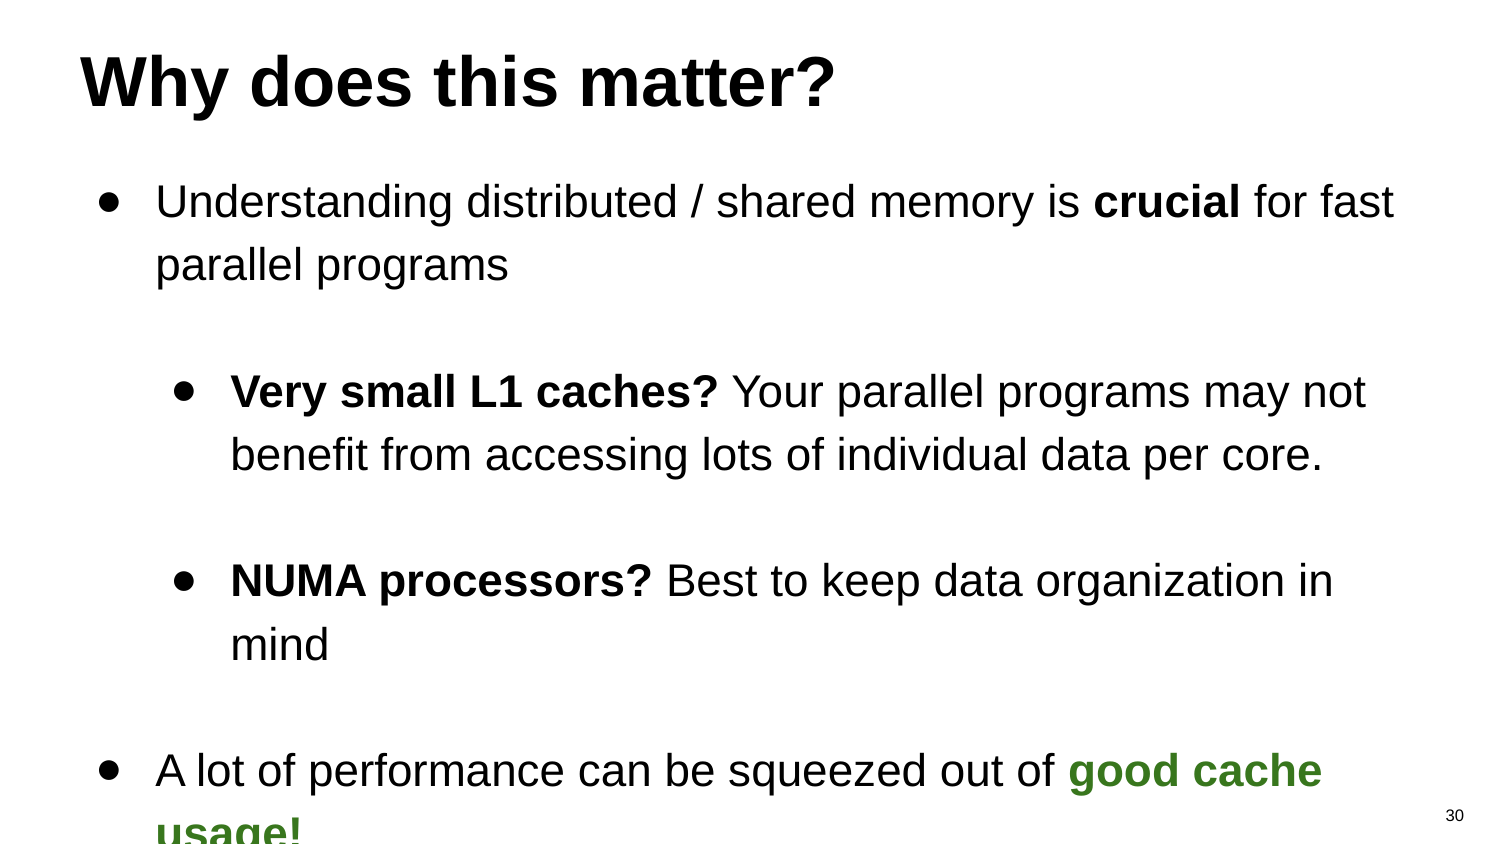

# Why does this matter?
Understanding distributed / shared memory is crucial for fast parallel programs

Very small L1 caches? Your parallel programs may not benefit from accessing lots of individual data per core.

NUMA processors? Best to keep data organization in mind

A lot of performance can be squeezed out of good cache usage!
30